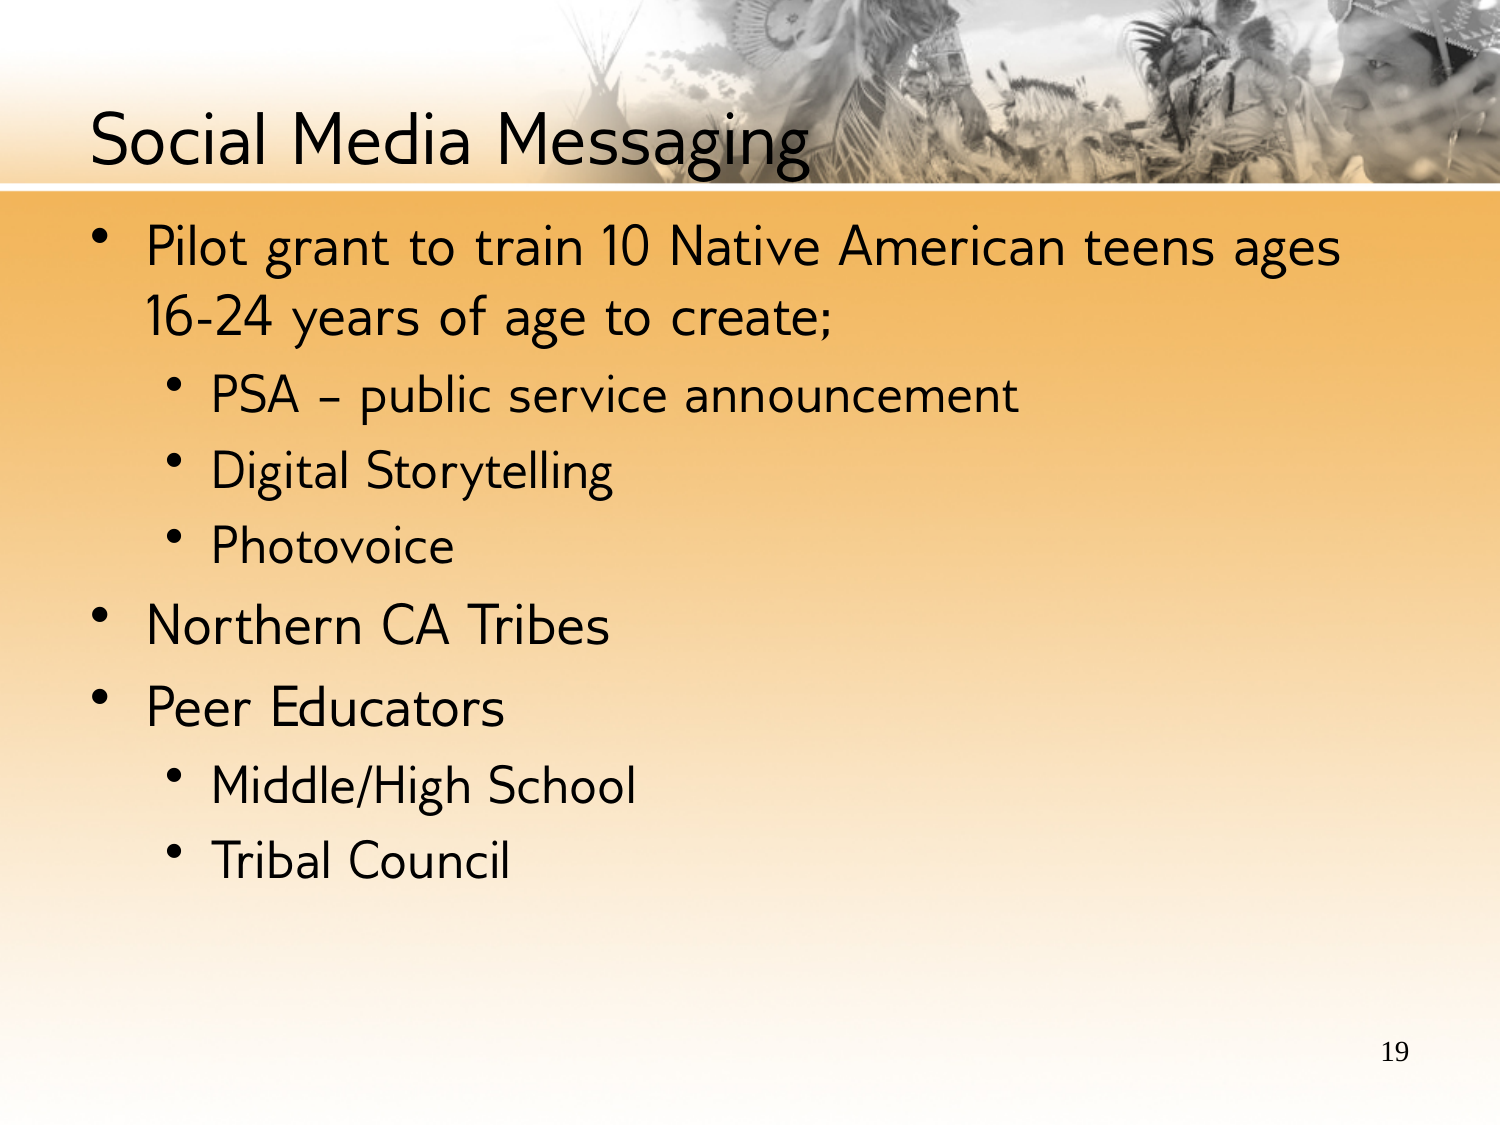

# Social Media Messaging
Pilot grant to train 10 Native American teens ages 16-24 years of age to create;
PSA – public service announcement
Digital Storytelling
Photovoice
Northern CA Tribes
Peer Educators
Middle/High School
Tribal Council
19